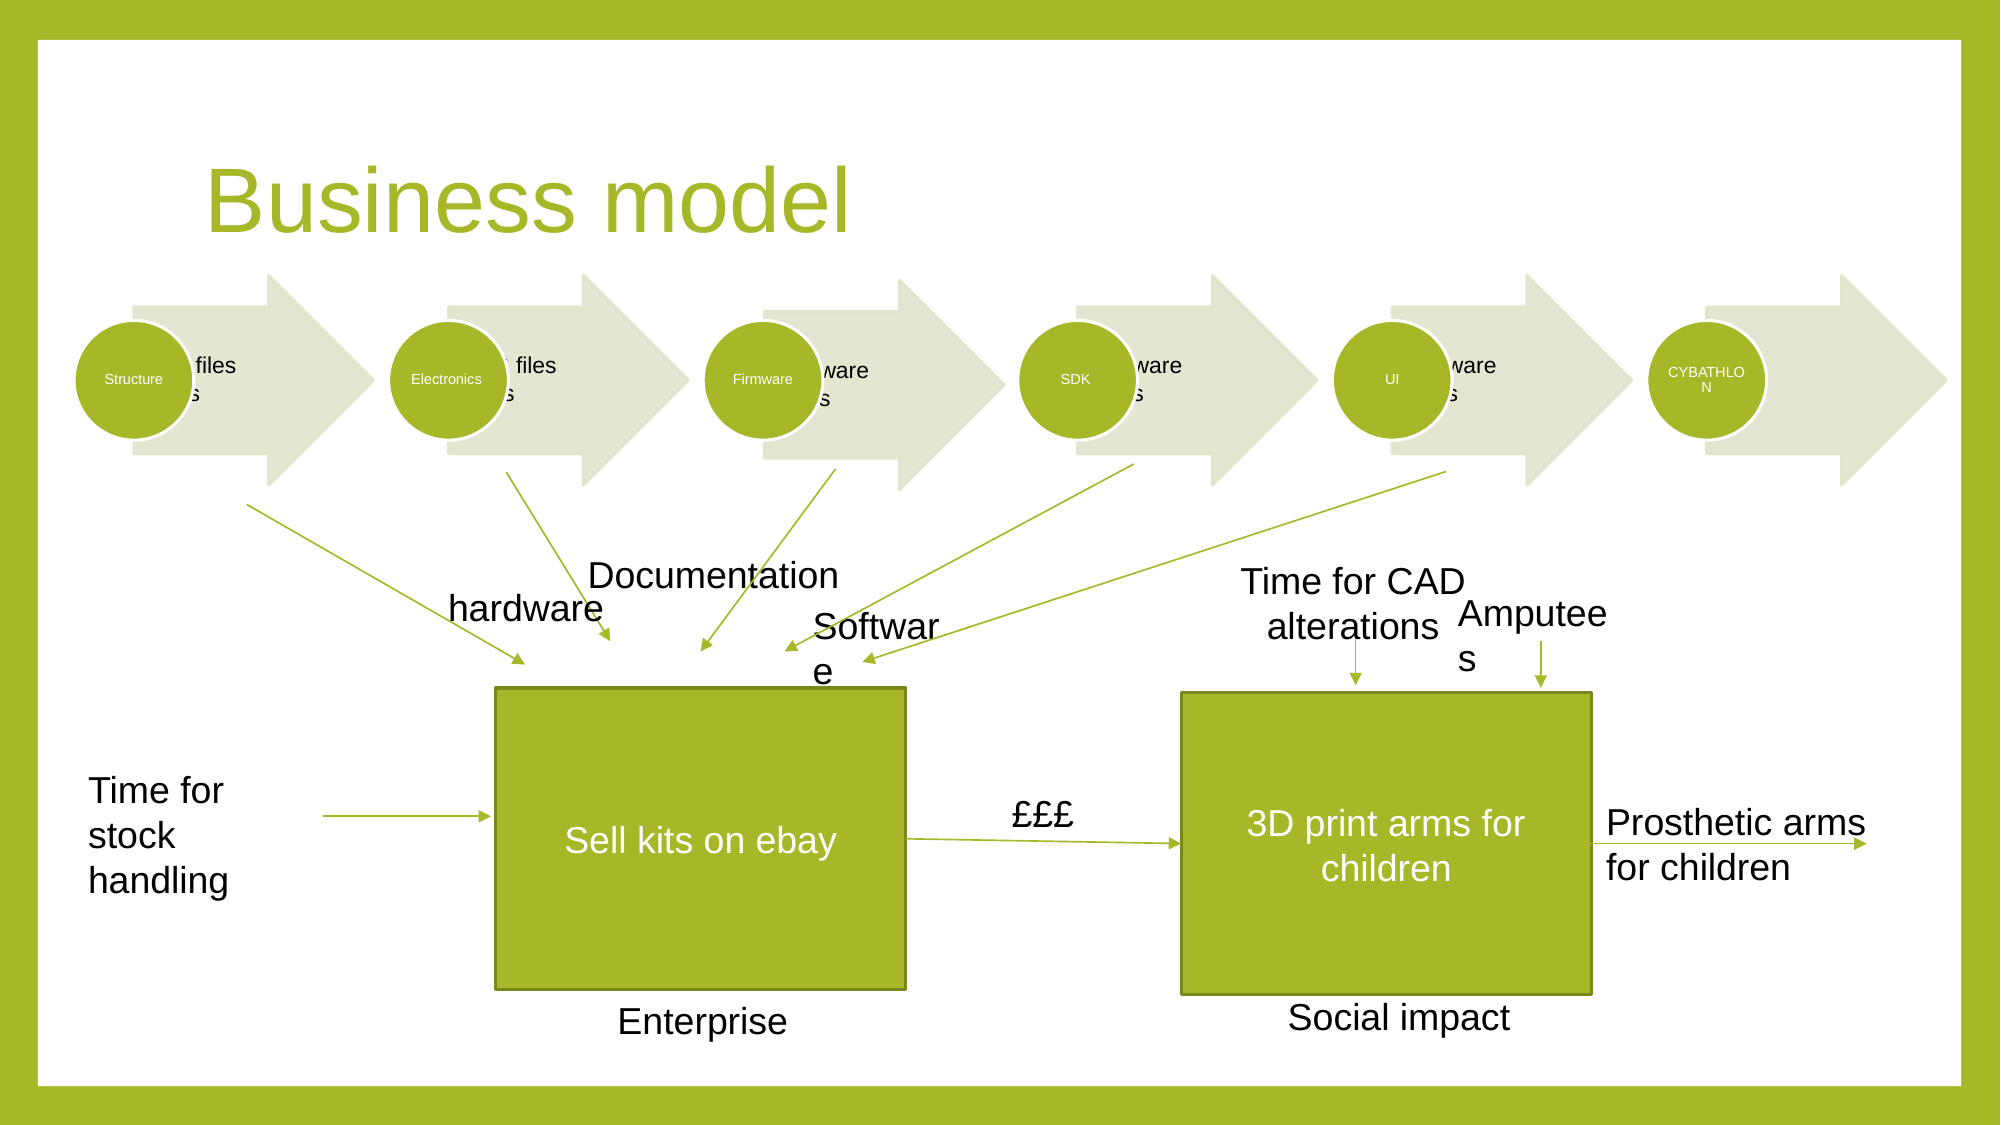

# Business model
STL files
Docs
Structure
PCB files
Docs
Electronics
Software
Docs
Firmware
Software
Docs
SDK
Software
Docs
UI
CYBATHLON
Documentation
Time for CAD alterations
hardware
Amputees
Software
Sell kits on ebay
3D print arms for children
Time for stock handling
£££
Prosthetic arms for children
Social impact
Enterprise